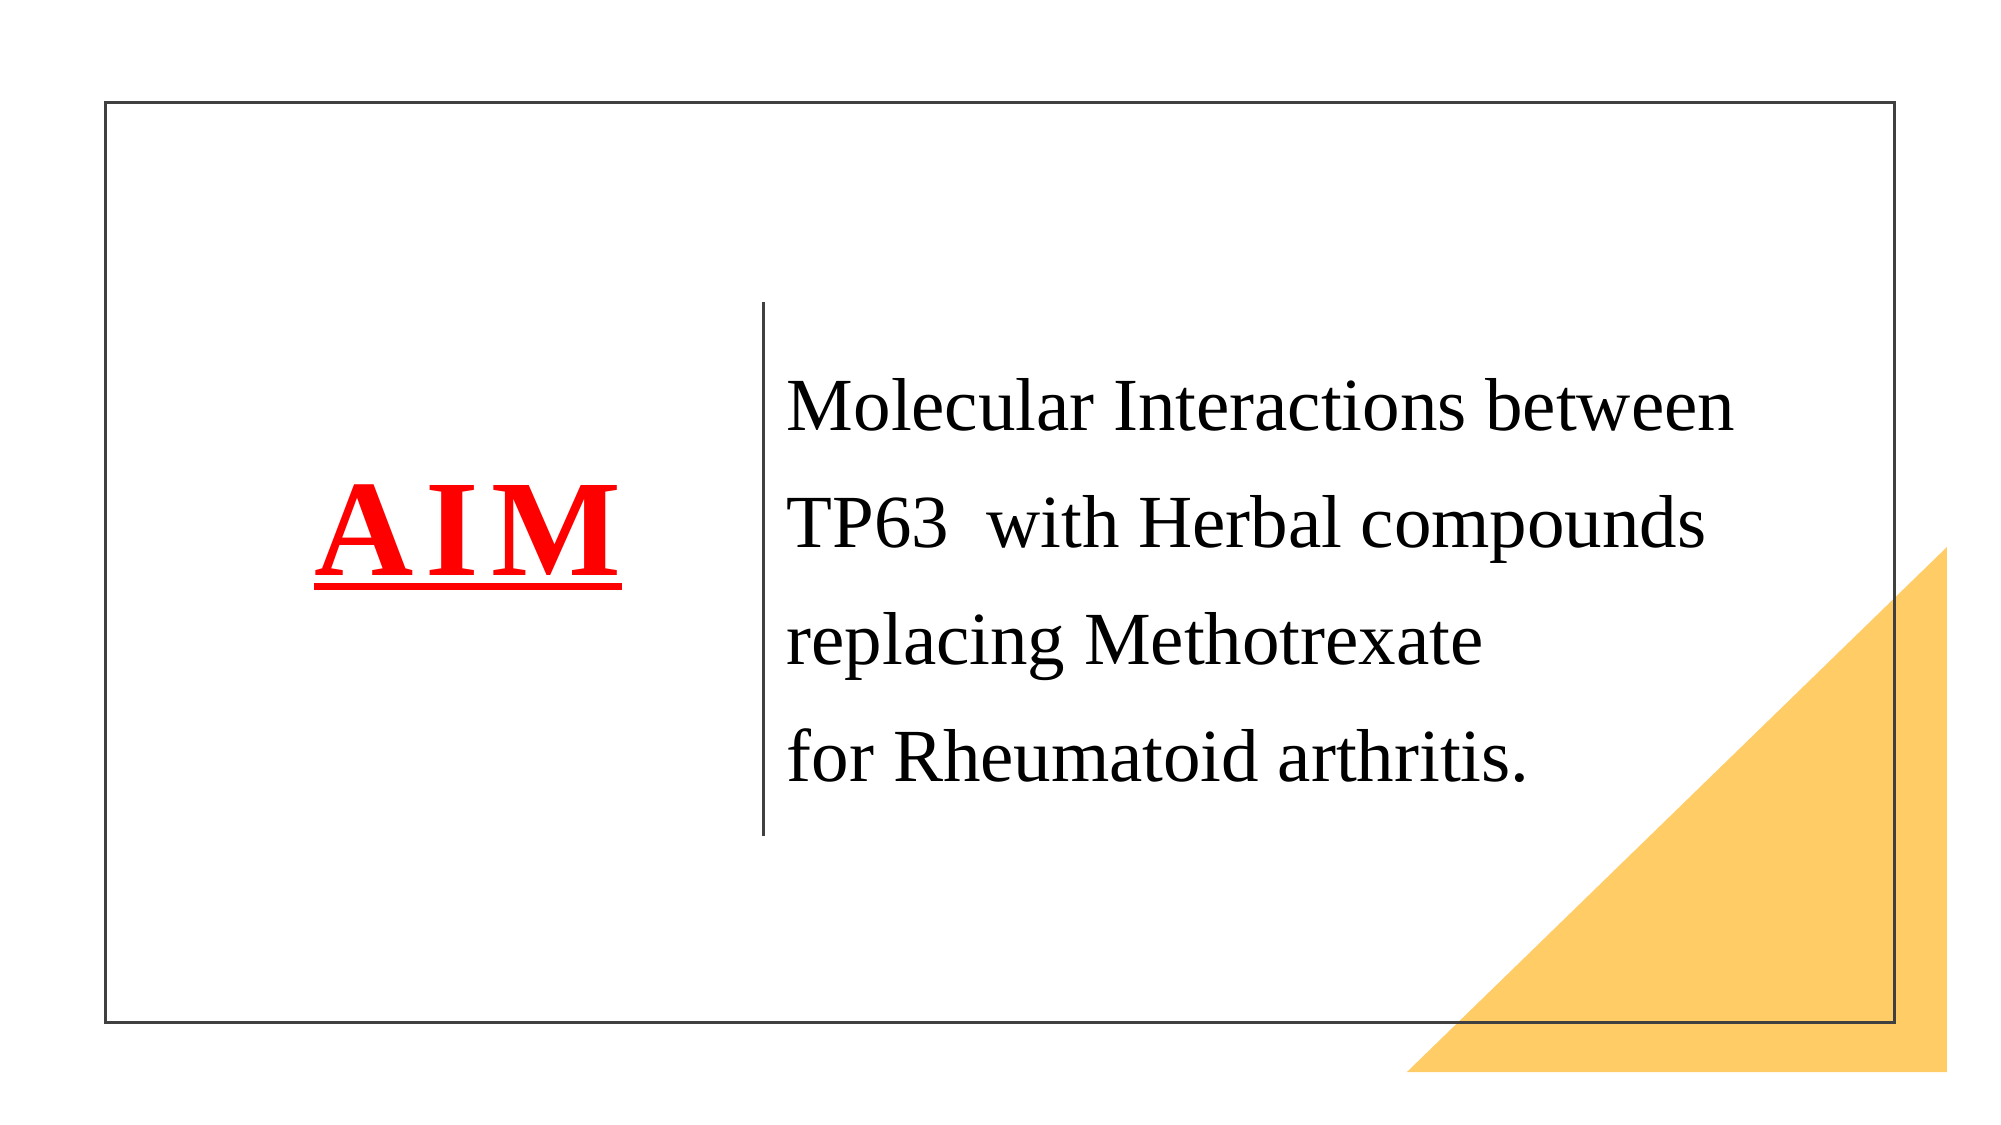

Molecular Interactions between TP63  with Herbal compounds replacing Methotrexate for Rheumatoid arthritis.
# Aim